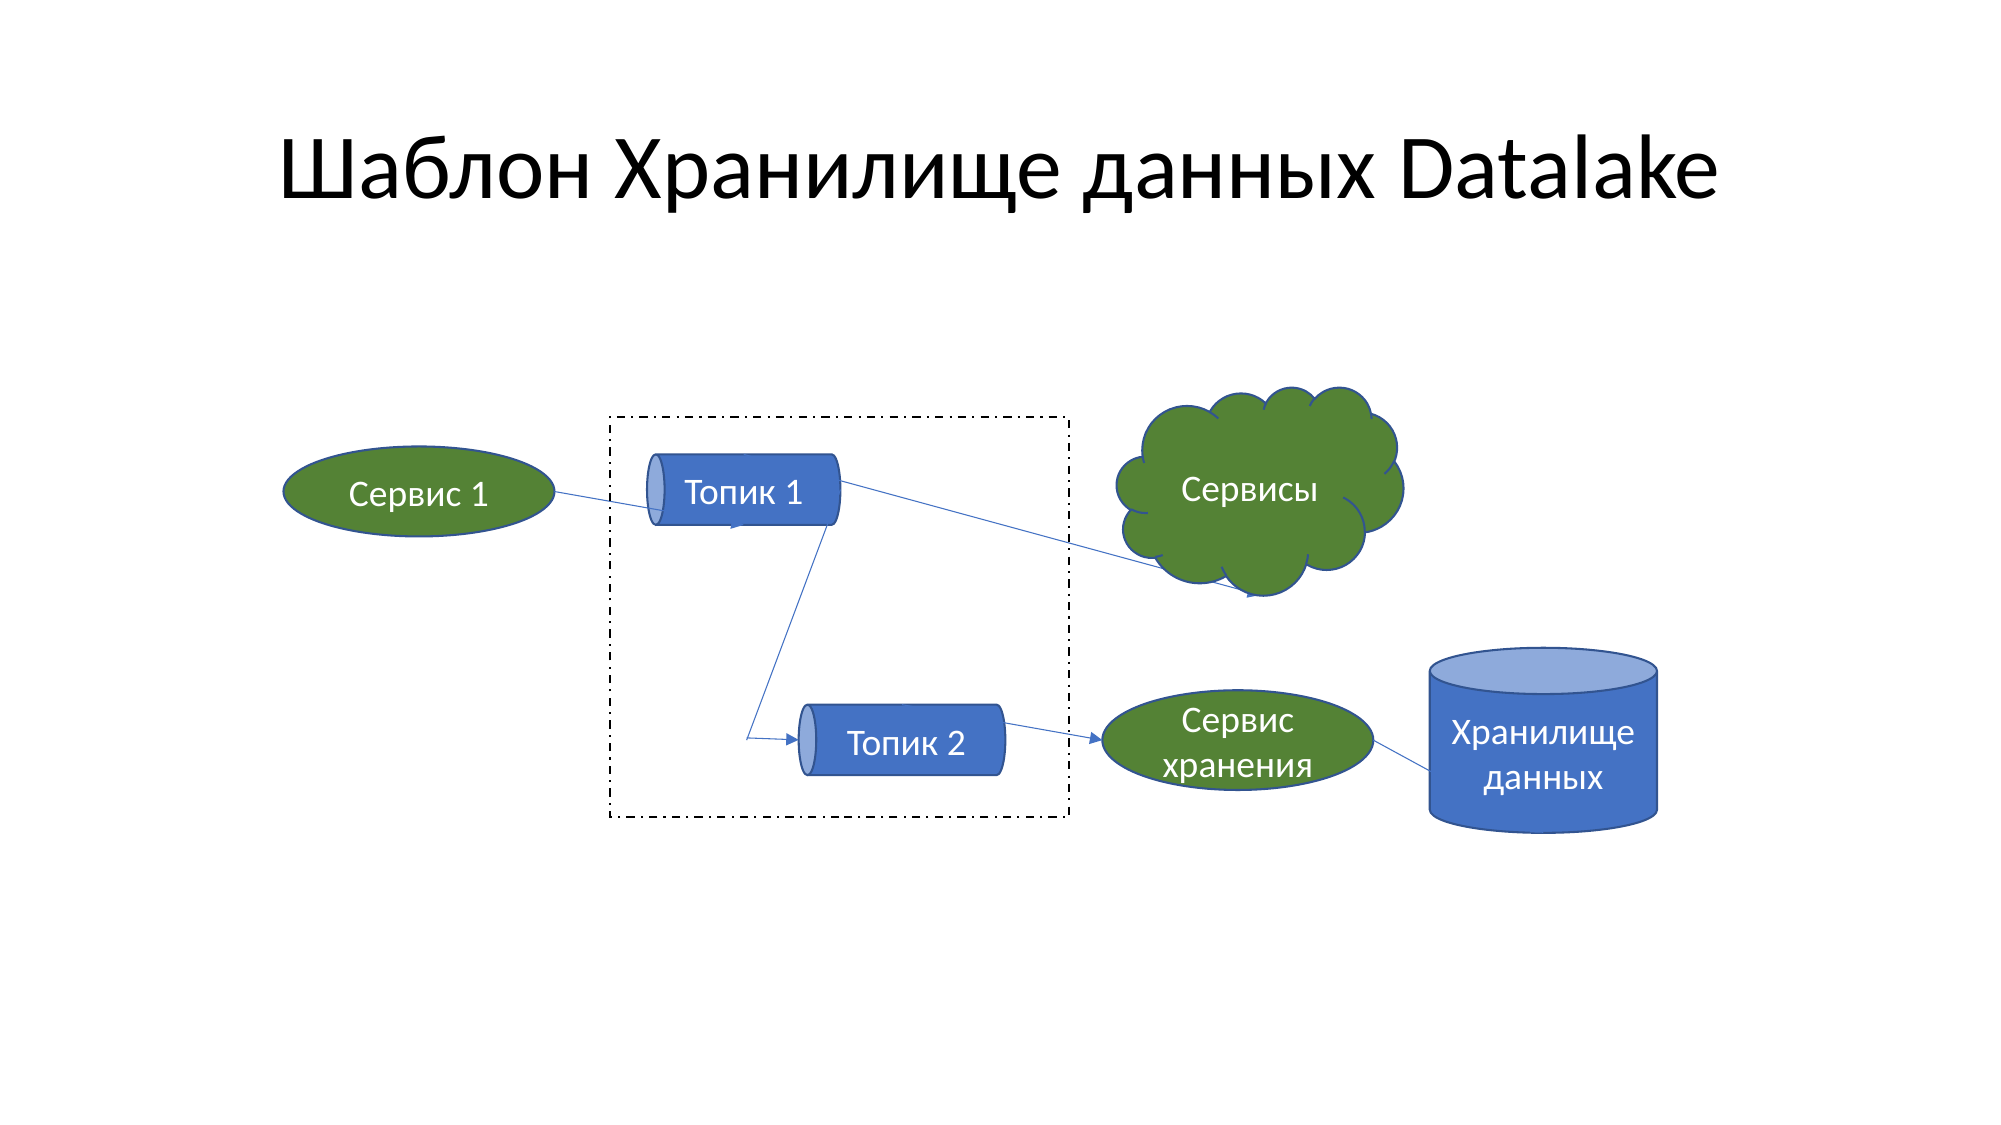

# Шаблон Хранилище данных Datalake
Сервисы
Топик 1

Сервис 1
Топик 2
Хранилище данных
Сервис хранения